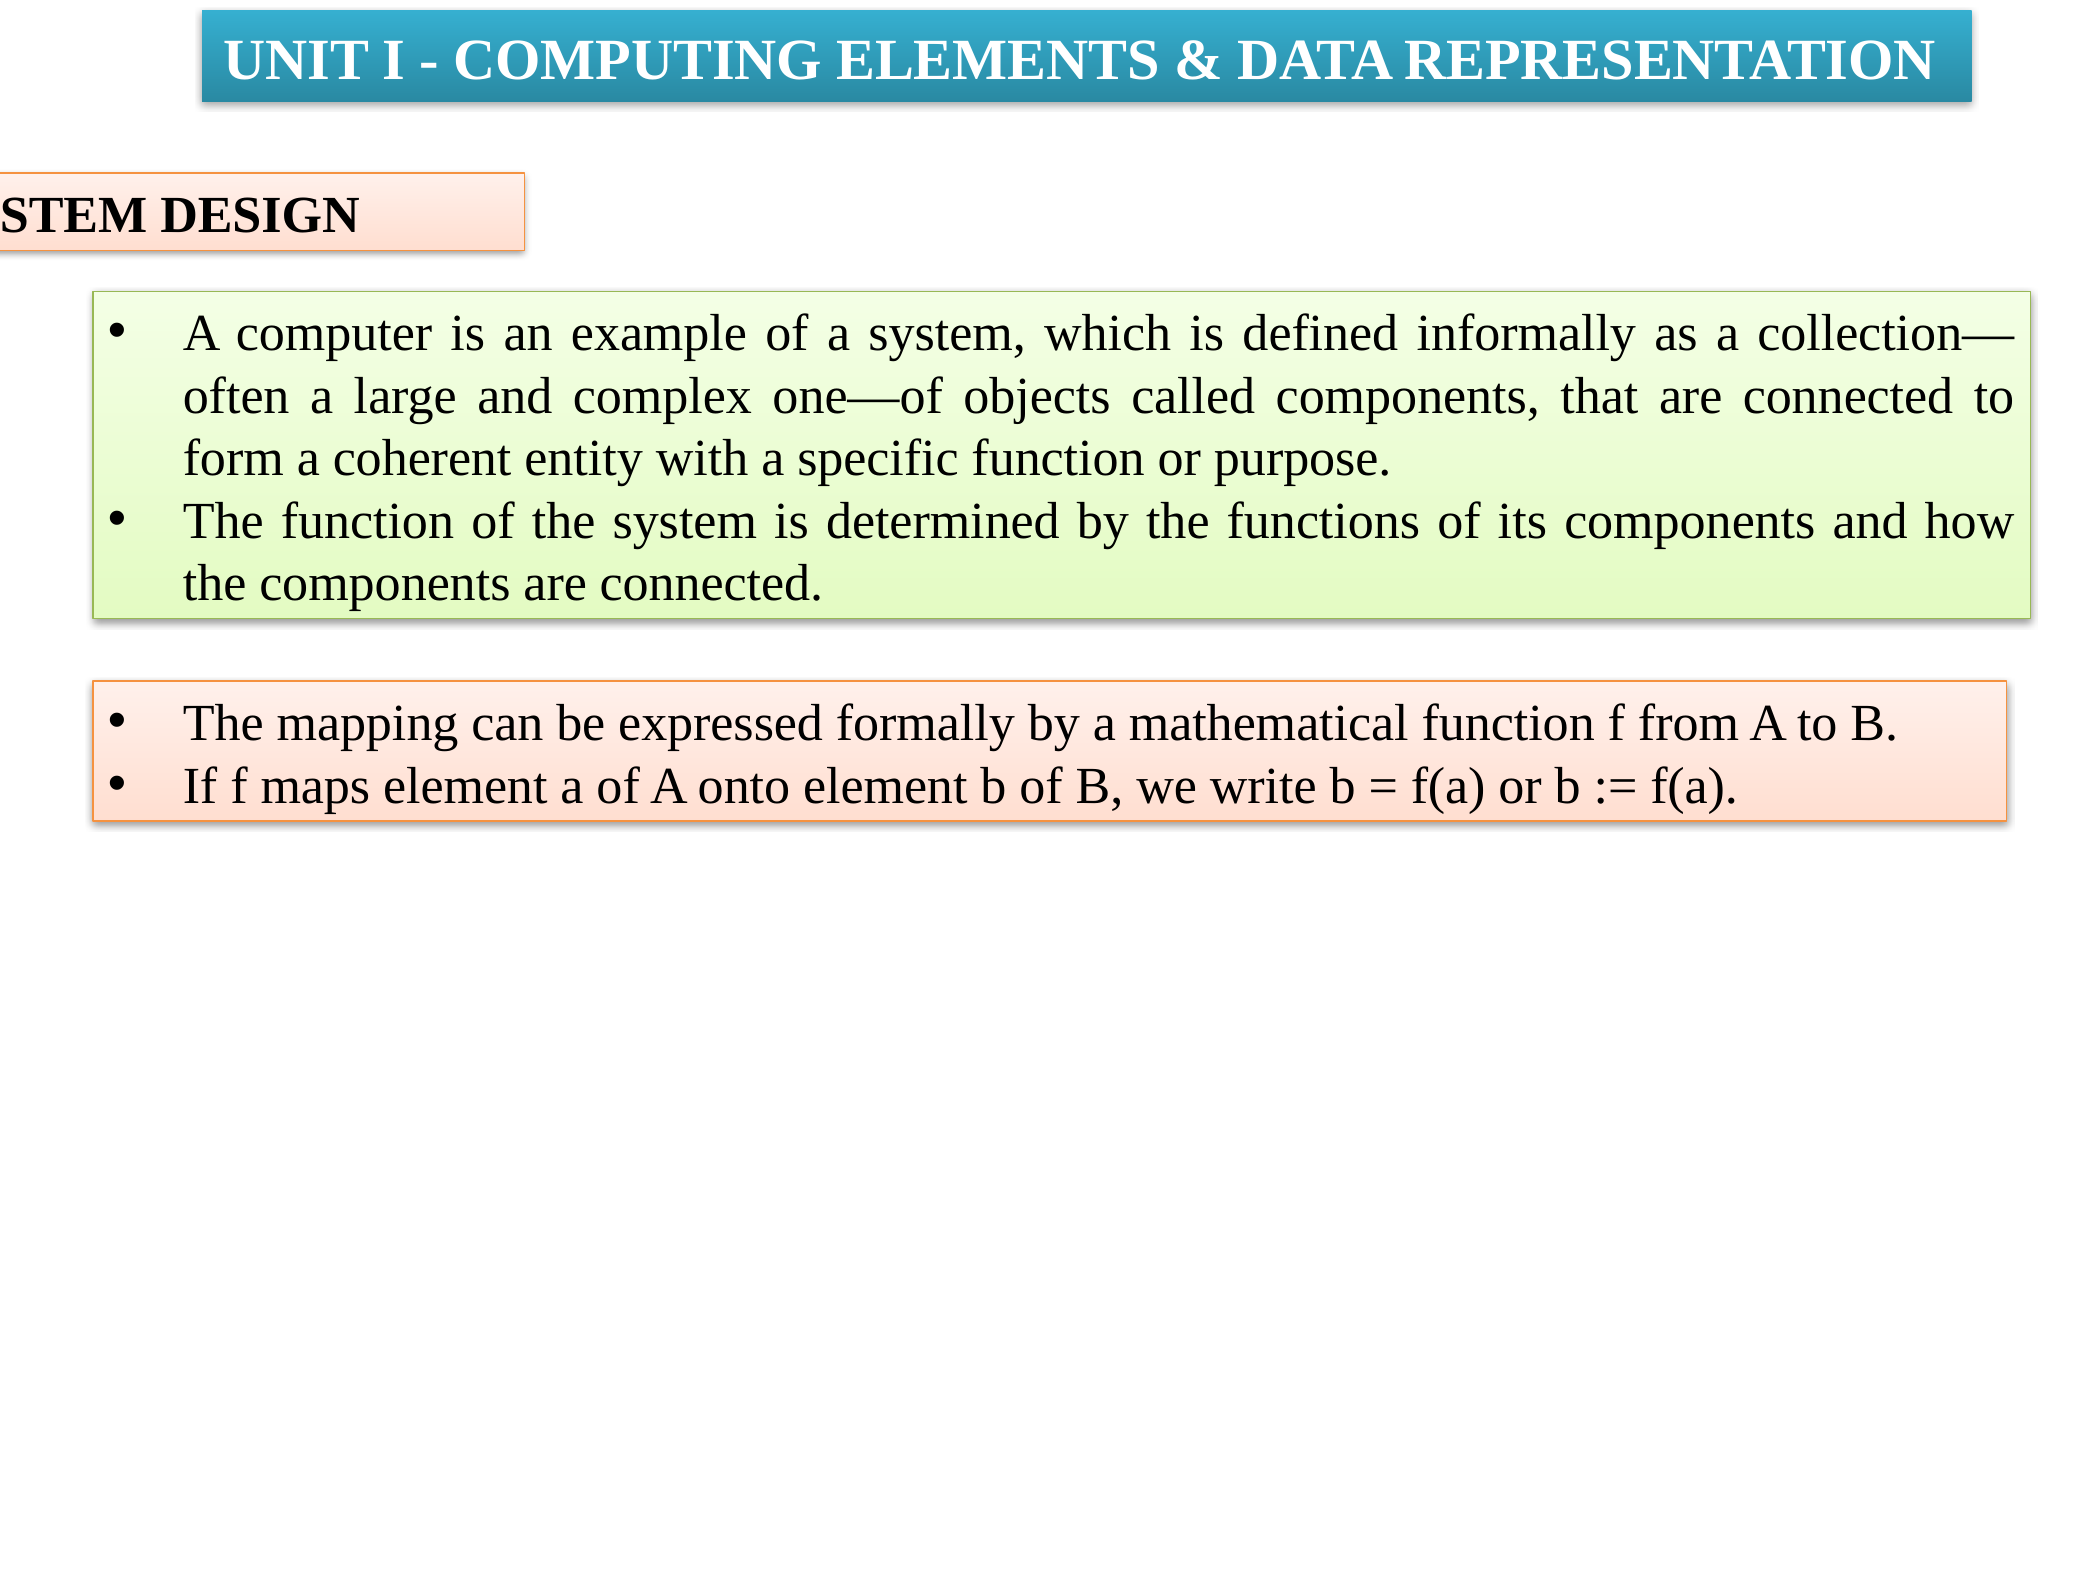

UNIT I - COMPUTING ELEMENTS & DATA REPRESENTATION
SYSTEM DESIGN
A computer is an example of a system, which is defined informally as a collection— often a large and complex one—of objects called components, that are connected to form a coherent entity with a specific function or purpose.
The function of the system is determined by the functions of its components and how the components are connected.
The mapping can be expressed formally by a mathematical function f from A to B.
If f maps element a of A onto element b of B, we write b = f(a) or b := f(a).